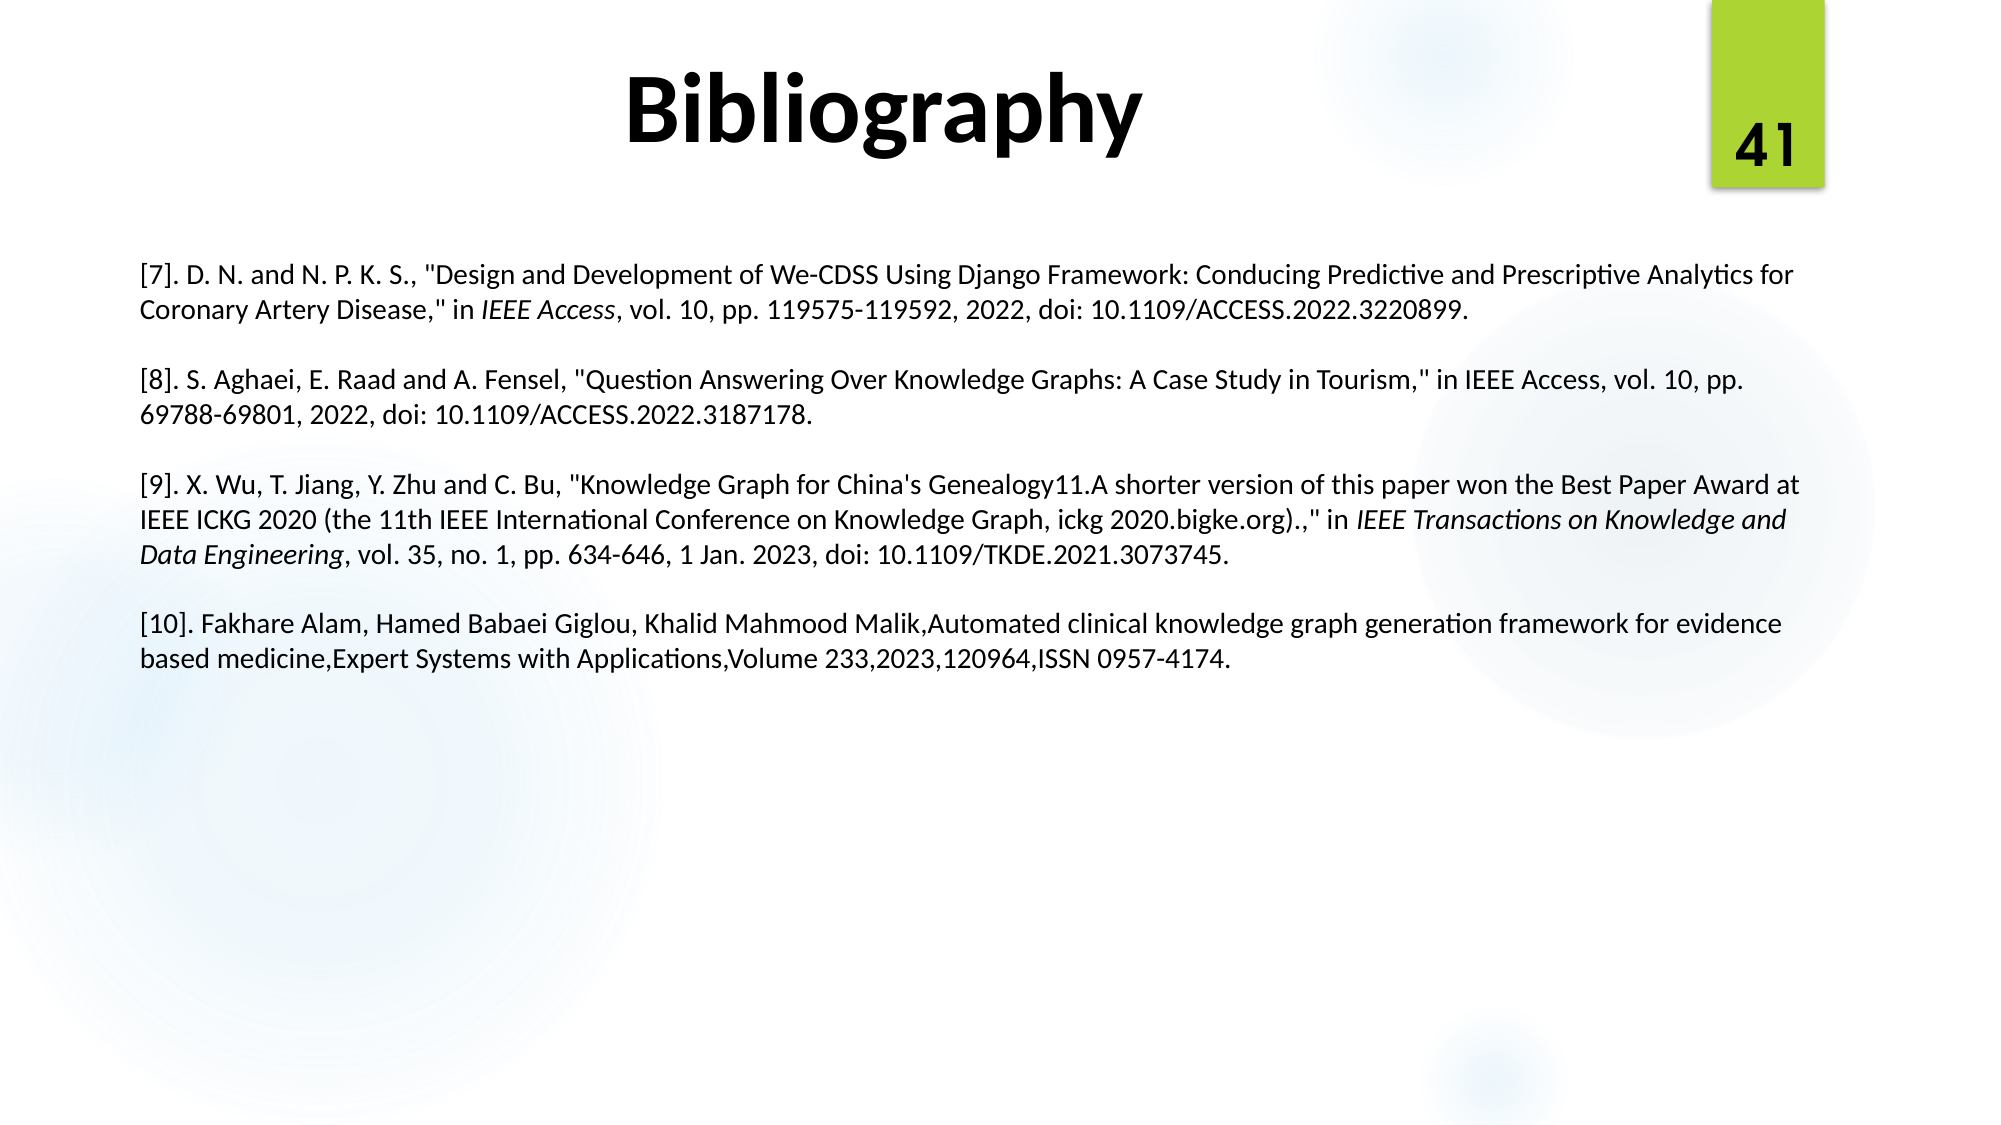

Bibliography
41
[7]. D. N. and N. P. K. S., "Design and Development of We-CDSS Using Django Framework: Conducing Predictive and Prescriptive Analytics for Coronary Artery Disease," in IEEE Access, vol. 10, pp. 119575-119592, 2022, doi: 10.1109/ACCESS.2022.3220899.

[8]. S. Aghaei, E. Raad and A. Fensel, "Question Answering Over Knowledge Graphs: A Case Study in Tourism," in IEEE Access, vol. 10, pp. 69788-69801, 2022, doi: 10.1109/ACCESS.2022.3187178.

[9]. X. Wu, T. Jiang, Y. Zhu and C. Bu, "Knowledge Graph for China's Genealogy11.A shorter version of this paper won the Best Paper Award at IEEE ICKG 2020 (the 11th IEEE International Conference on Knowledge Graph, ickg 2020.bigke.org).," in IEEE Transactions on Knowledge and Data Engineering, vol. 35, no. 1, pp. 634-646, 1 Jan. 2023, doi: 10.1109/TKDE.2021.3073745.

[10]. Fakhare Alam, Hamed Babaei Giglou, Khalid Mahmood Malik,Automated clinical knowledge graph generation framework for evidence based medicine,Expert Systems with Applications,Volume 233,2023,120964,ISSN 0957-4174.